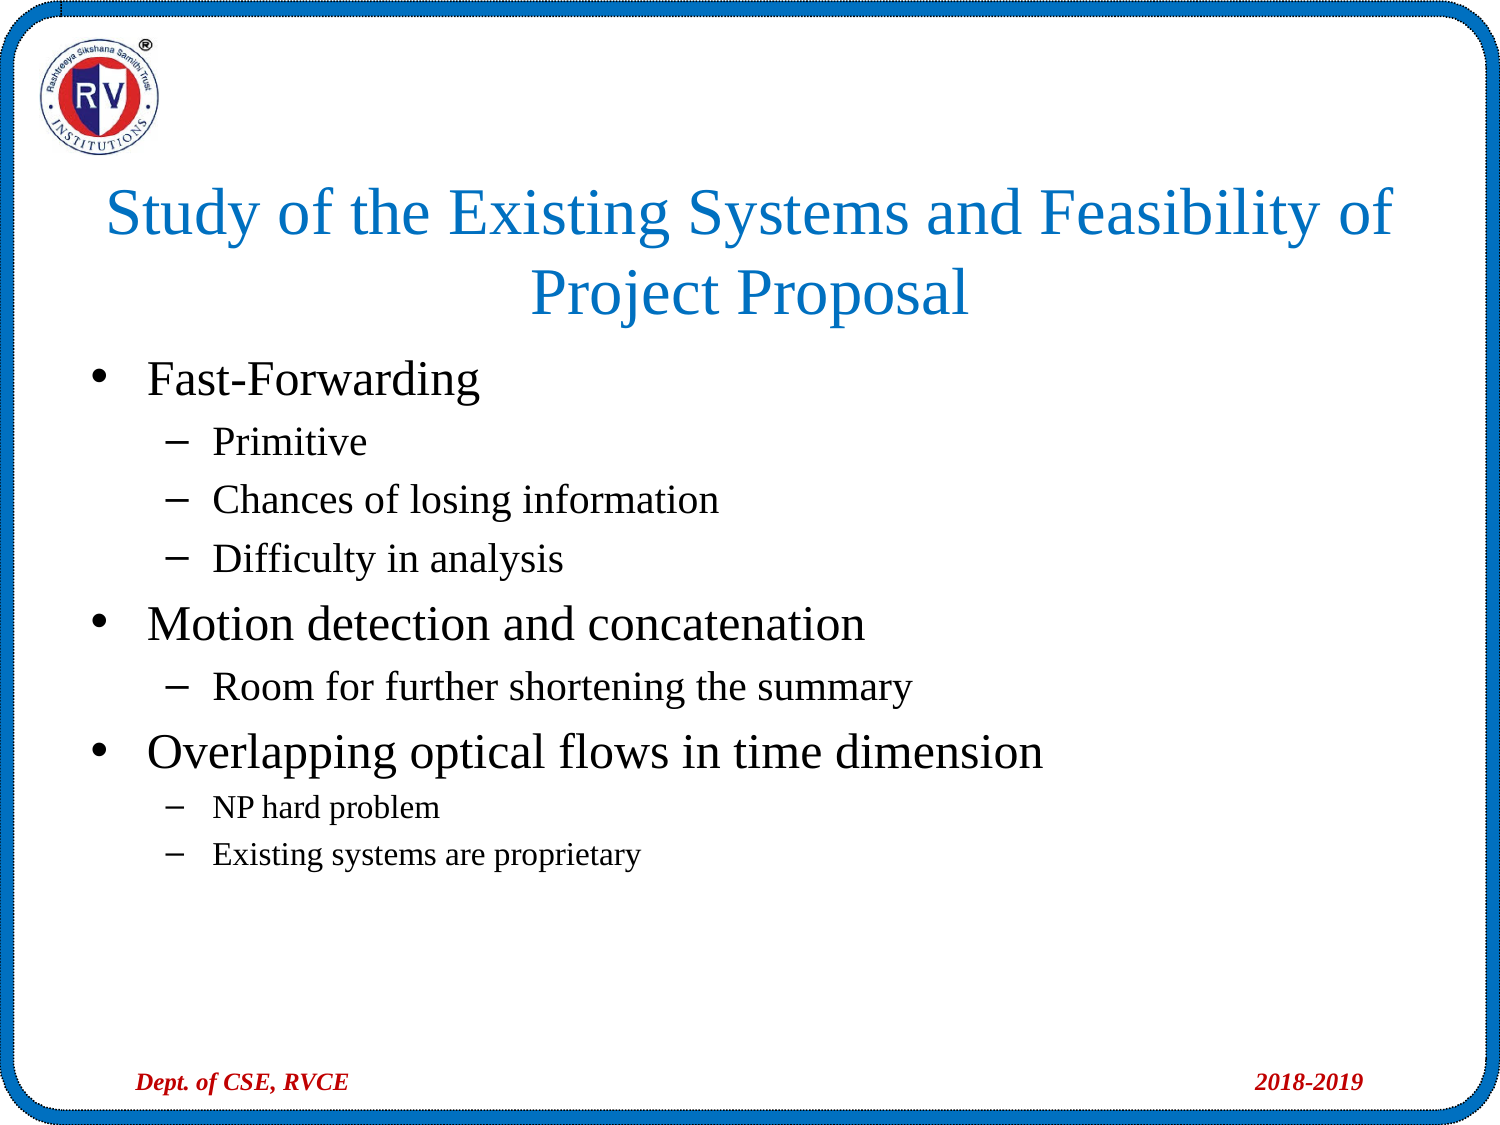

# Study of the Existing Systems and Feasibility of Project Proposal
Fast-Forwarding
Primitive
Chances of losing information
Difficulty in analysis
Motion detection and concatenation
Room for further shortening the summary
Overlapping optical flows in time dimension
NP hard problem
Existing systems are proprietary